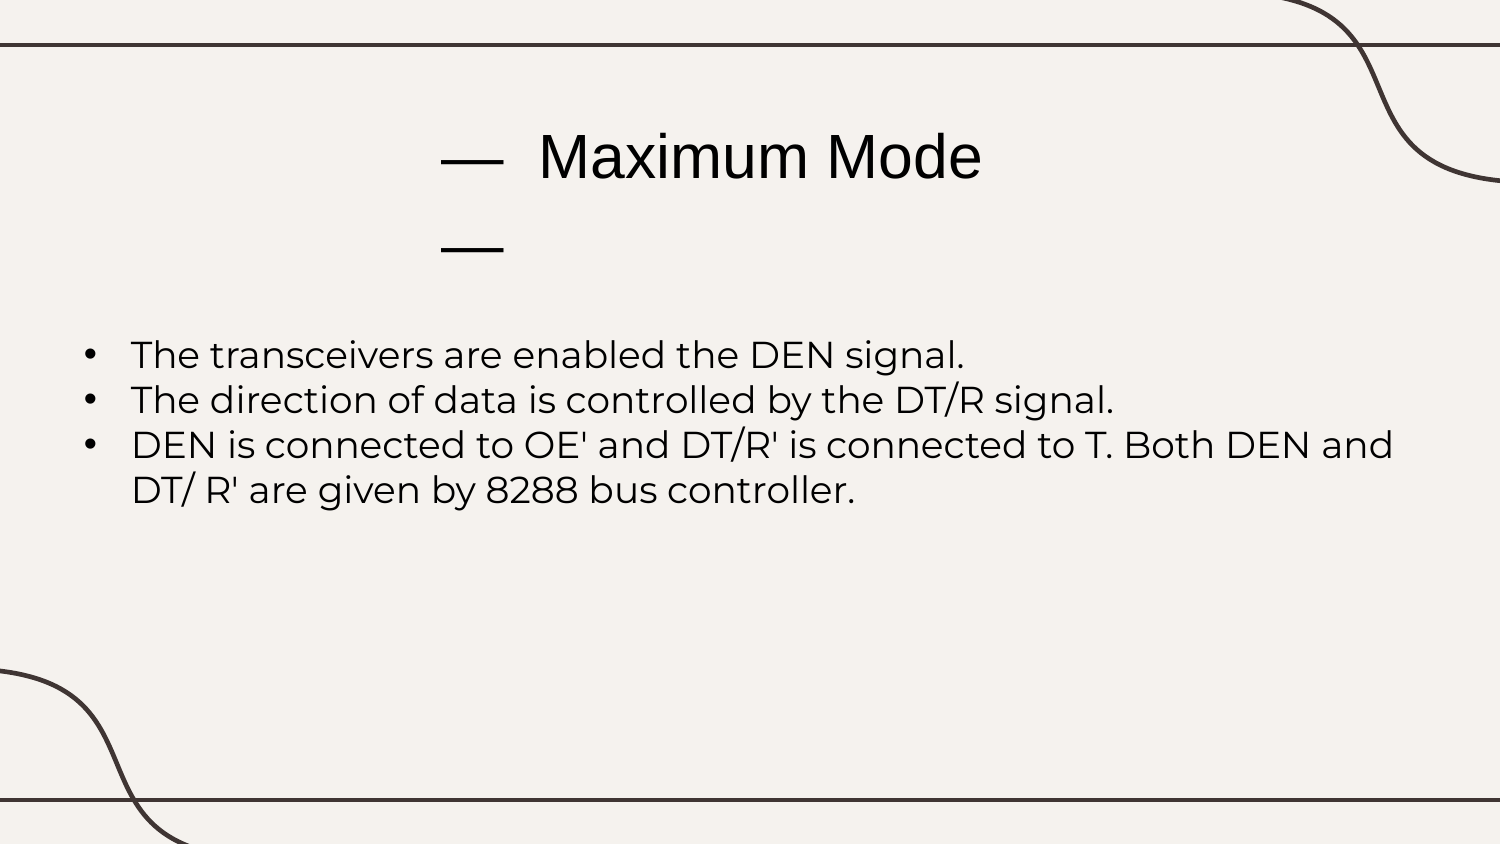

— Maximum Mode —
The transceivers are enabled the DEN signal.
The direction of data is controlled by the DT/R signal.
DEN is connected to OE' and DT/R' is connected to T. Both DEN and DT/ R' are given by 8288 bus controller.